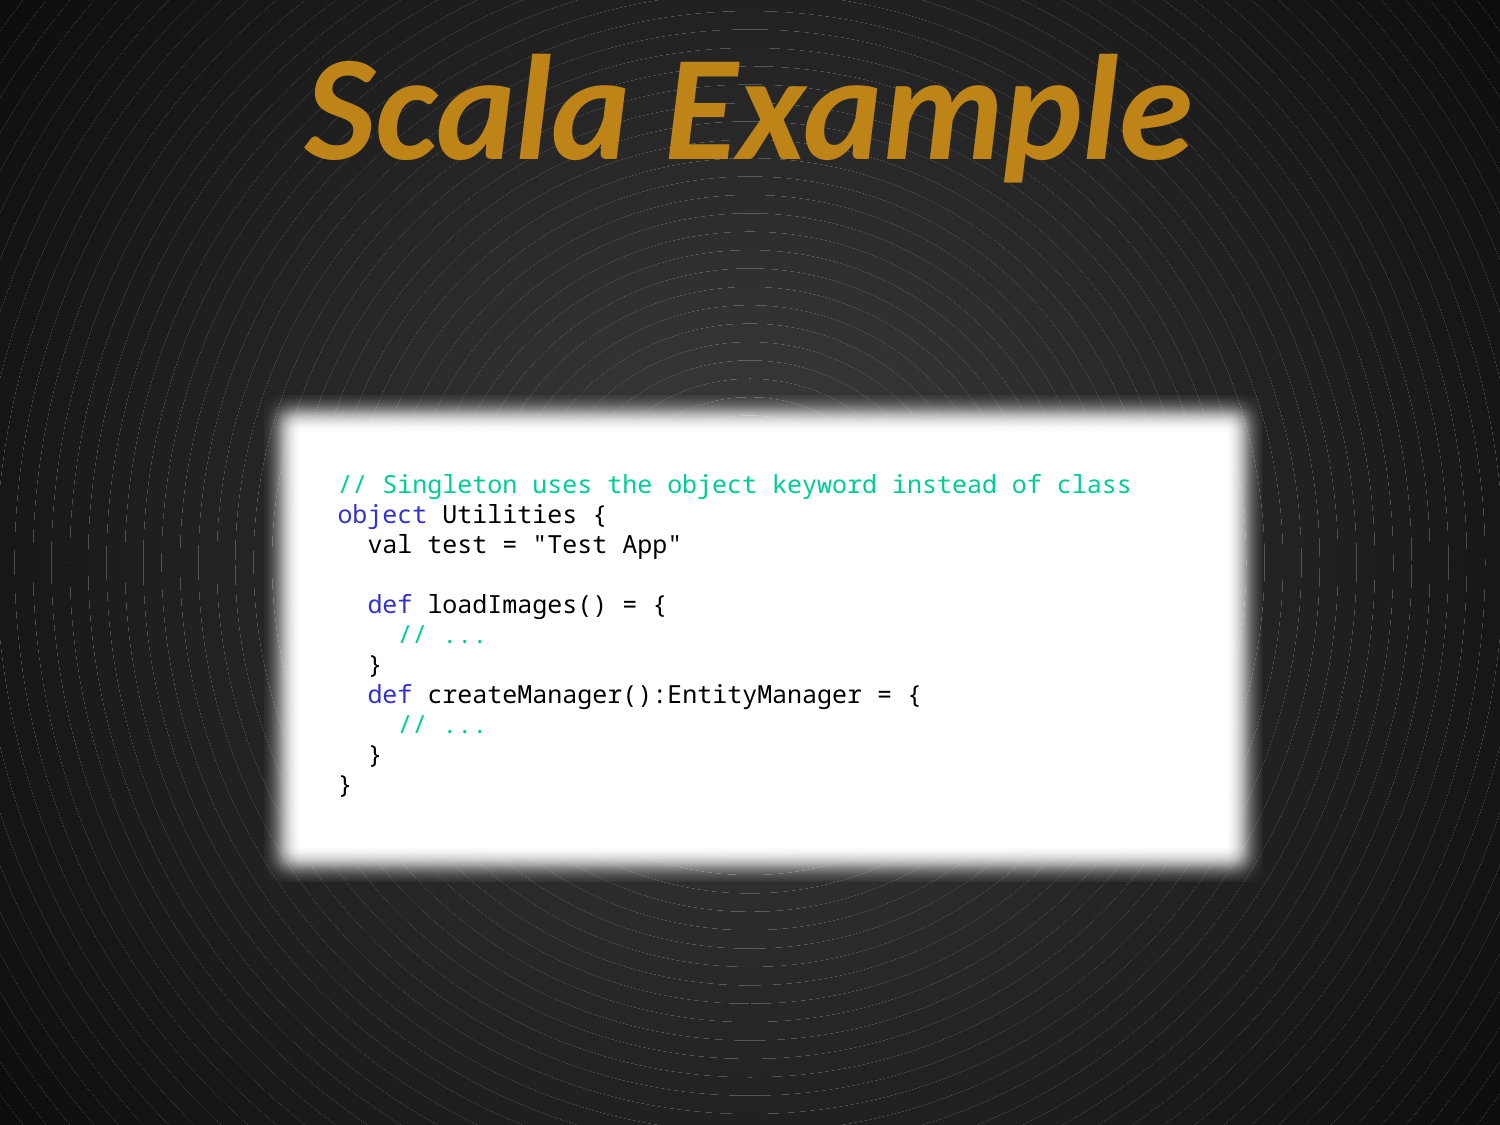

# Scala Example
// Singleton uses the object keyword instead of class
object Utilities {
  val test = "Test App"

  def loadImages() = {
    // ...
  }
  def createManager():EntityManager = {
    // ...
  }
}